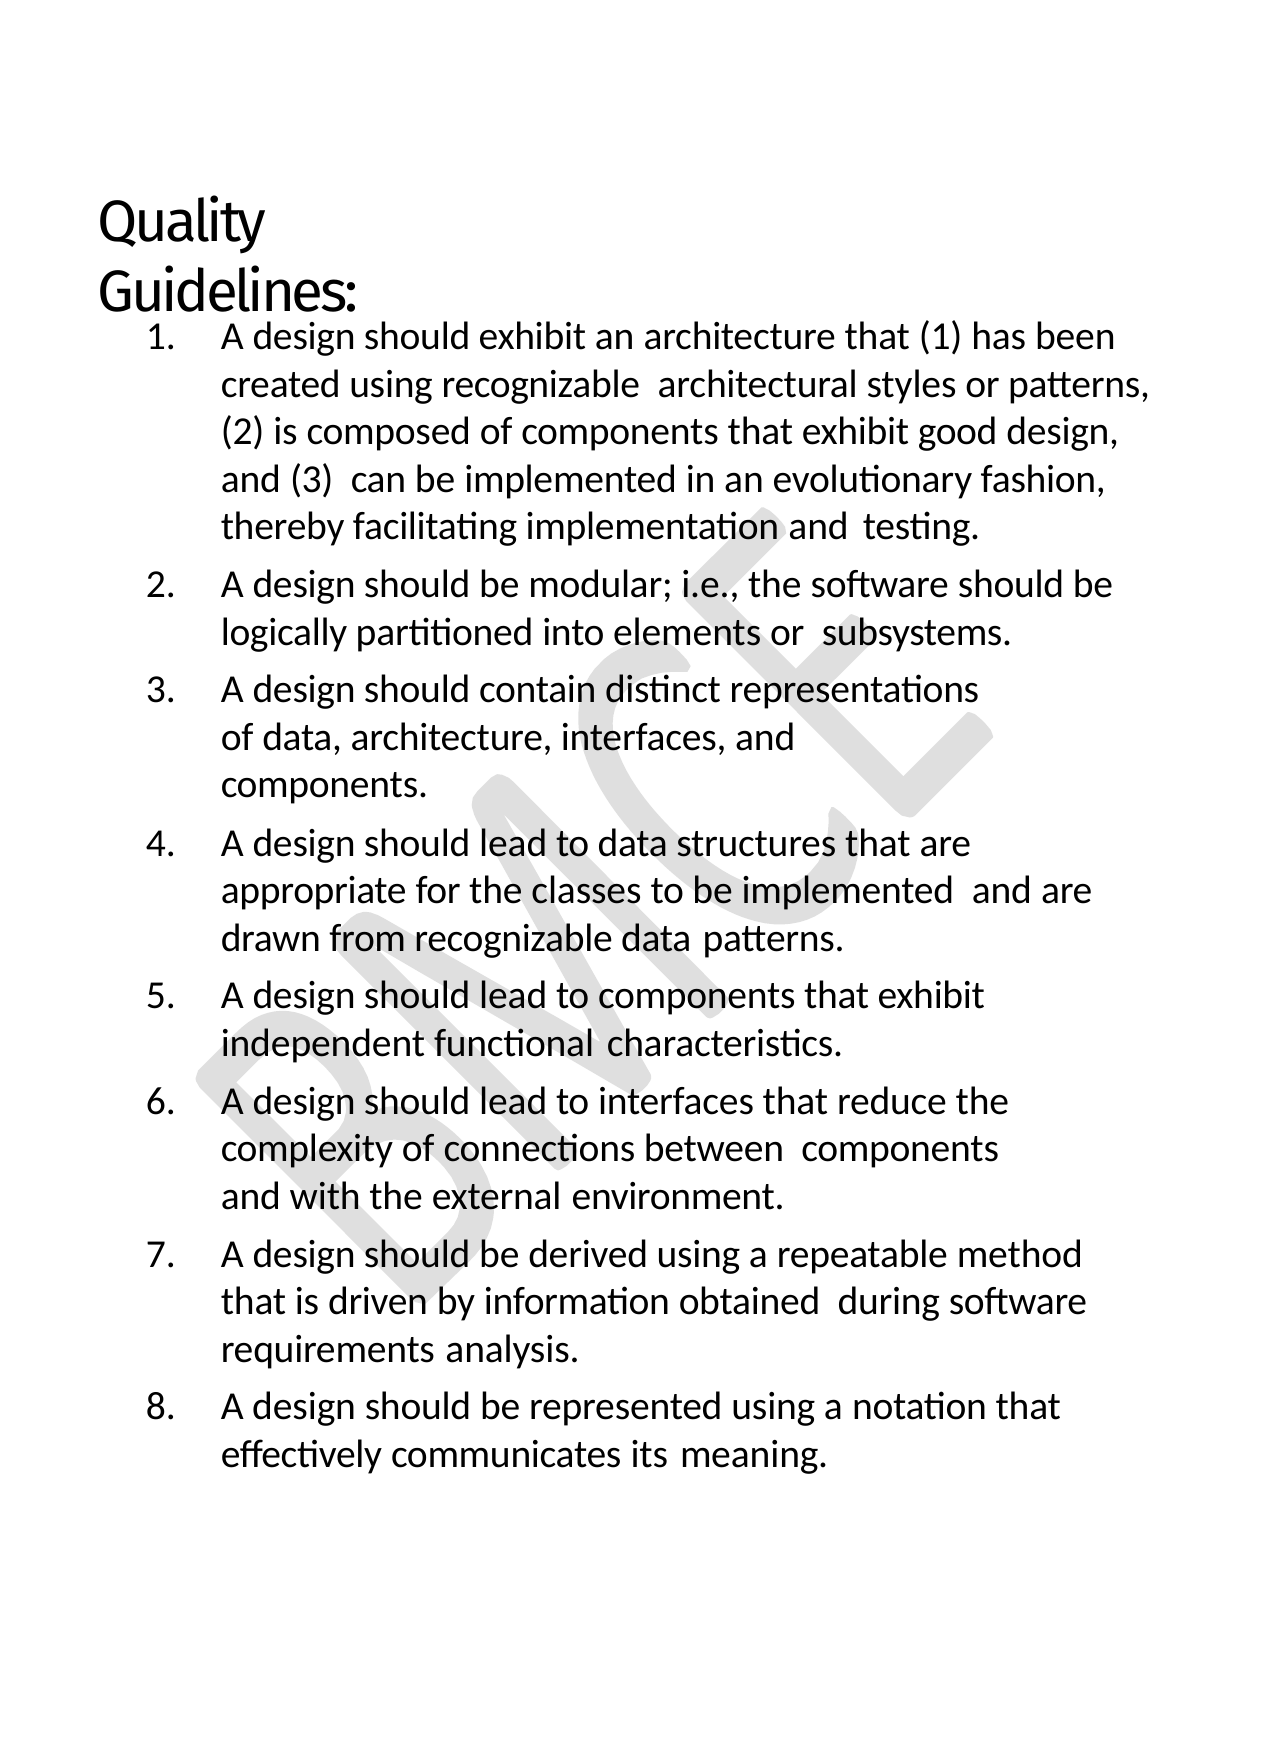

# Quality Guidelines:
A design should exhibit an architecture that (1) has been created using recognizable  architectural styles or patterns, (2) is composed of components that exhibit good design, and (3)  can be implemented in an evolutionary fashion, thereby facilitating implementation and testing.
A design should be modular; i.e., the software should be logically partitioned into elements or  subsystems.
A design should contain distinct representations of data, architecture, interfaces, and  components.
A design should lead to data structures that are appropriate for the classes to be implemented  and are drawn from recognizable data patterns.
A design should lead to components that exhibit independent functional characteristics.
A design should lead to interfaces that reduce the complexity of connections between  components and with the external environment.
A design should be derived using a repeatable method that is driven by information obtained  during software requirements analysis.
A design should be represented using a notation that effectively communicates its meaning.